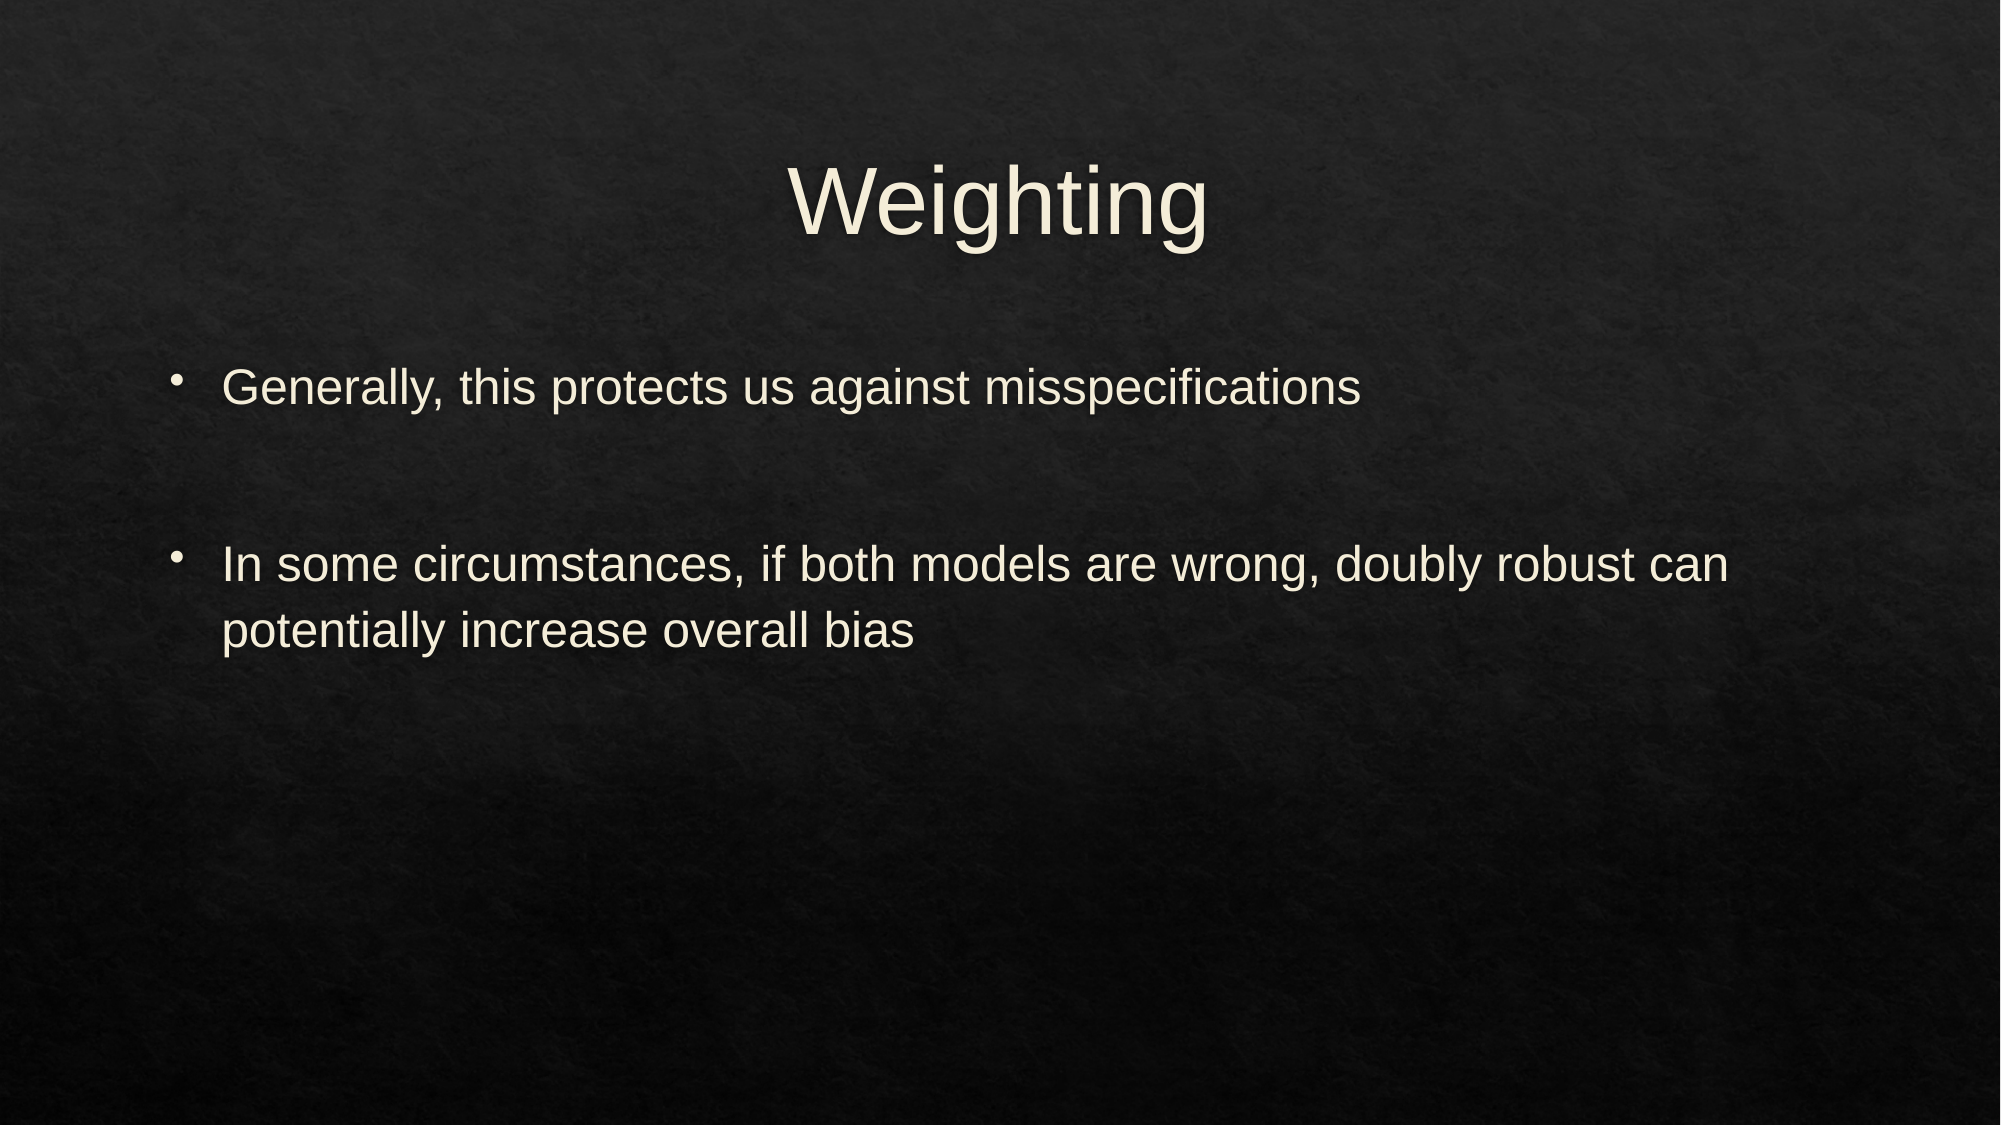

# Weighting
Generally, this protects us against misspecifications

In some circumstances, if both models are wrong, doubly robust can potentially increase overall bias